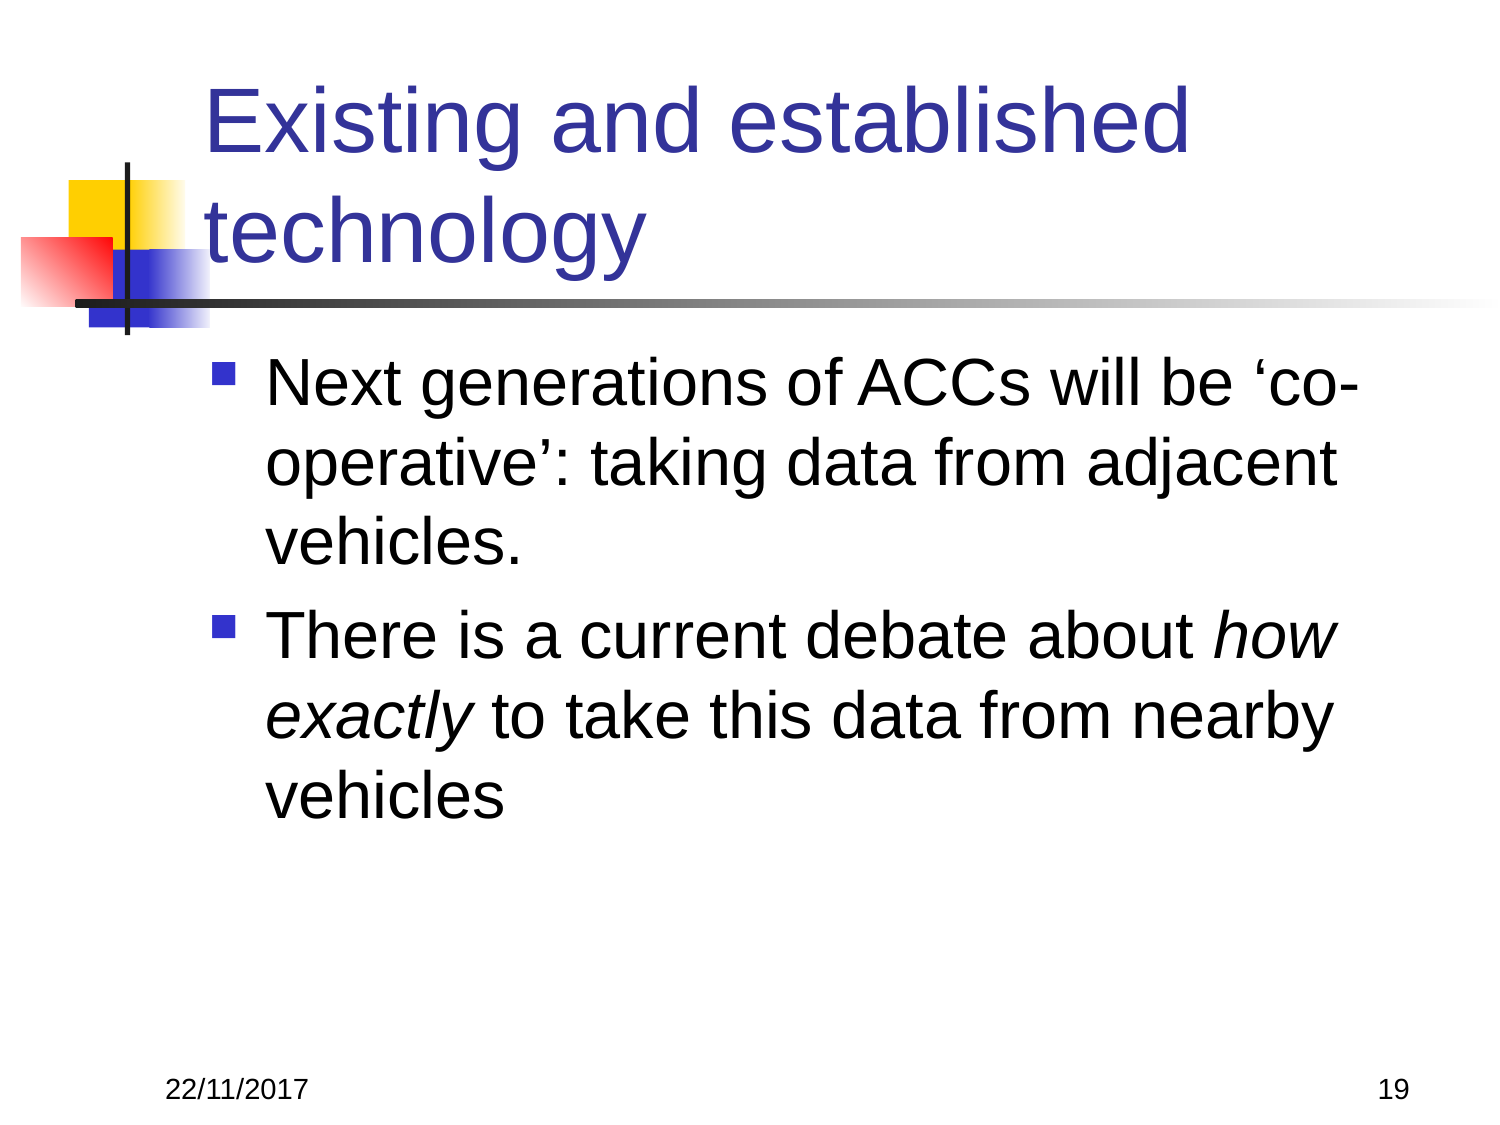

# Existing and established technology
Next generations of ACCs will be ‘co-operative’: taking data from adjacent vehicles.
There is a current debate about how exactly to take this data from nearby vehicles

22/11/2017

19